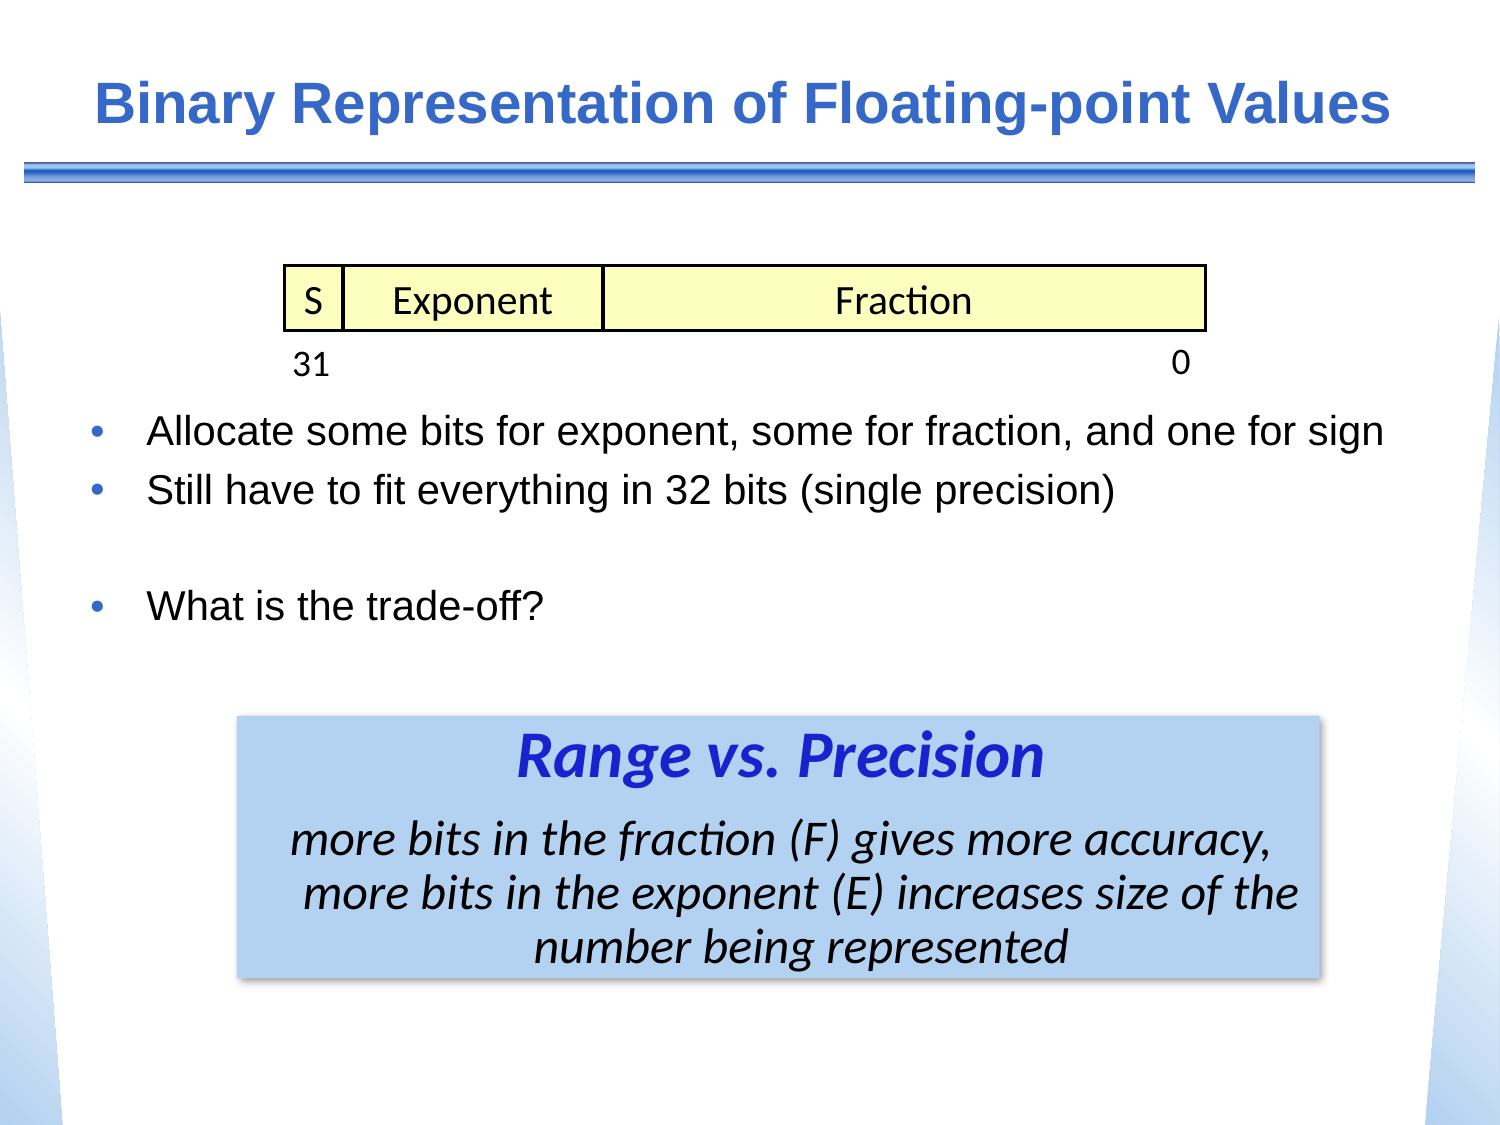

# Binary Representation of Floating-point Values

Allocate some bits for exponent, some for fraction, and one for sign
Still have to fit everything in 32 bits (single precision)

What is the trade-off?
S
Exponent
Fraction
0
31
Range vs. Precision
more bits in the fraction (F) gives more accuracy, more bits in the exponent (E) increases size of the number being represented